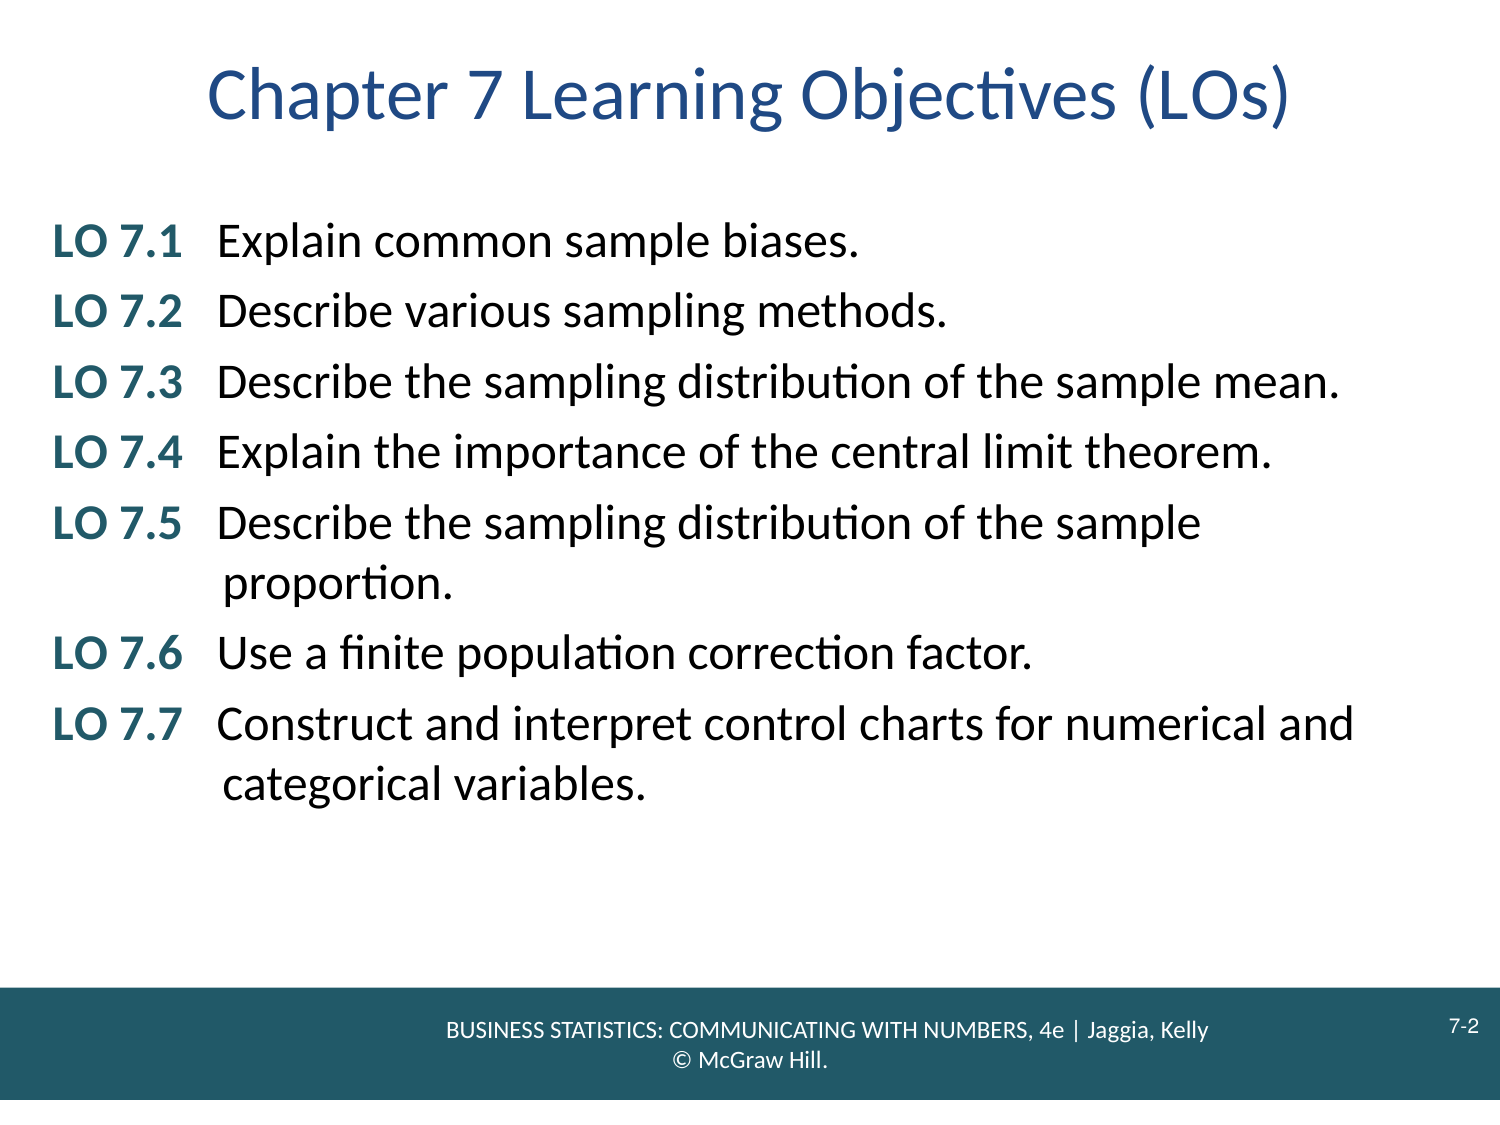

# Chapter 7 Learning Objectives (L Os)
L O 7.1   Explain common sample biases.
L O 7.2   Describe various sampling methods.
L O 7.3   Describe the sampling distribution of the sample mean.
L O 7.4   Explain the importance of the central limit theorem.
L O 7.5   Describe the sampling distribution of the sample proportion.
L O 7.6   Use a finite population correction factor.
L O 7.7   Construct and interpret control charts for numerical and categorical variables.